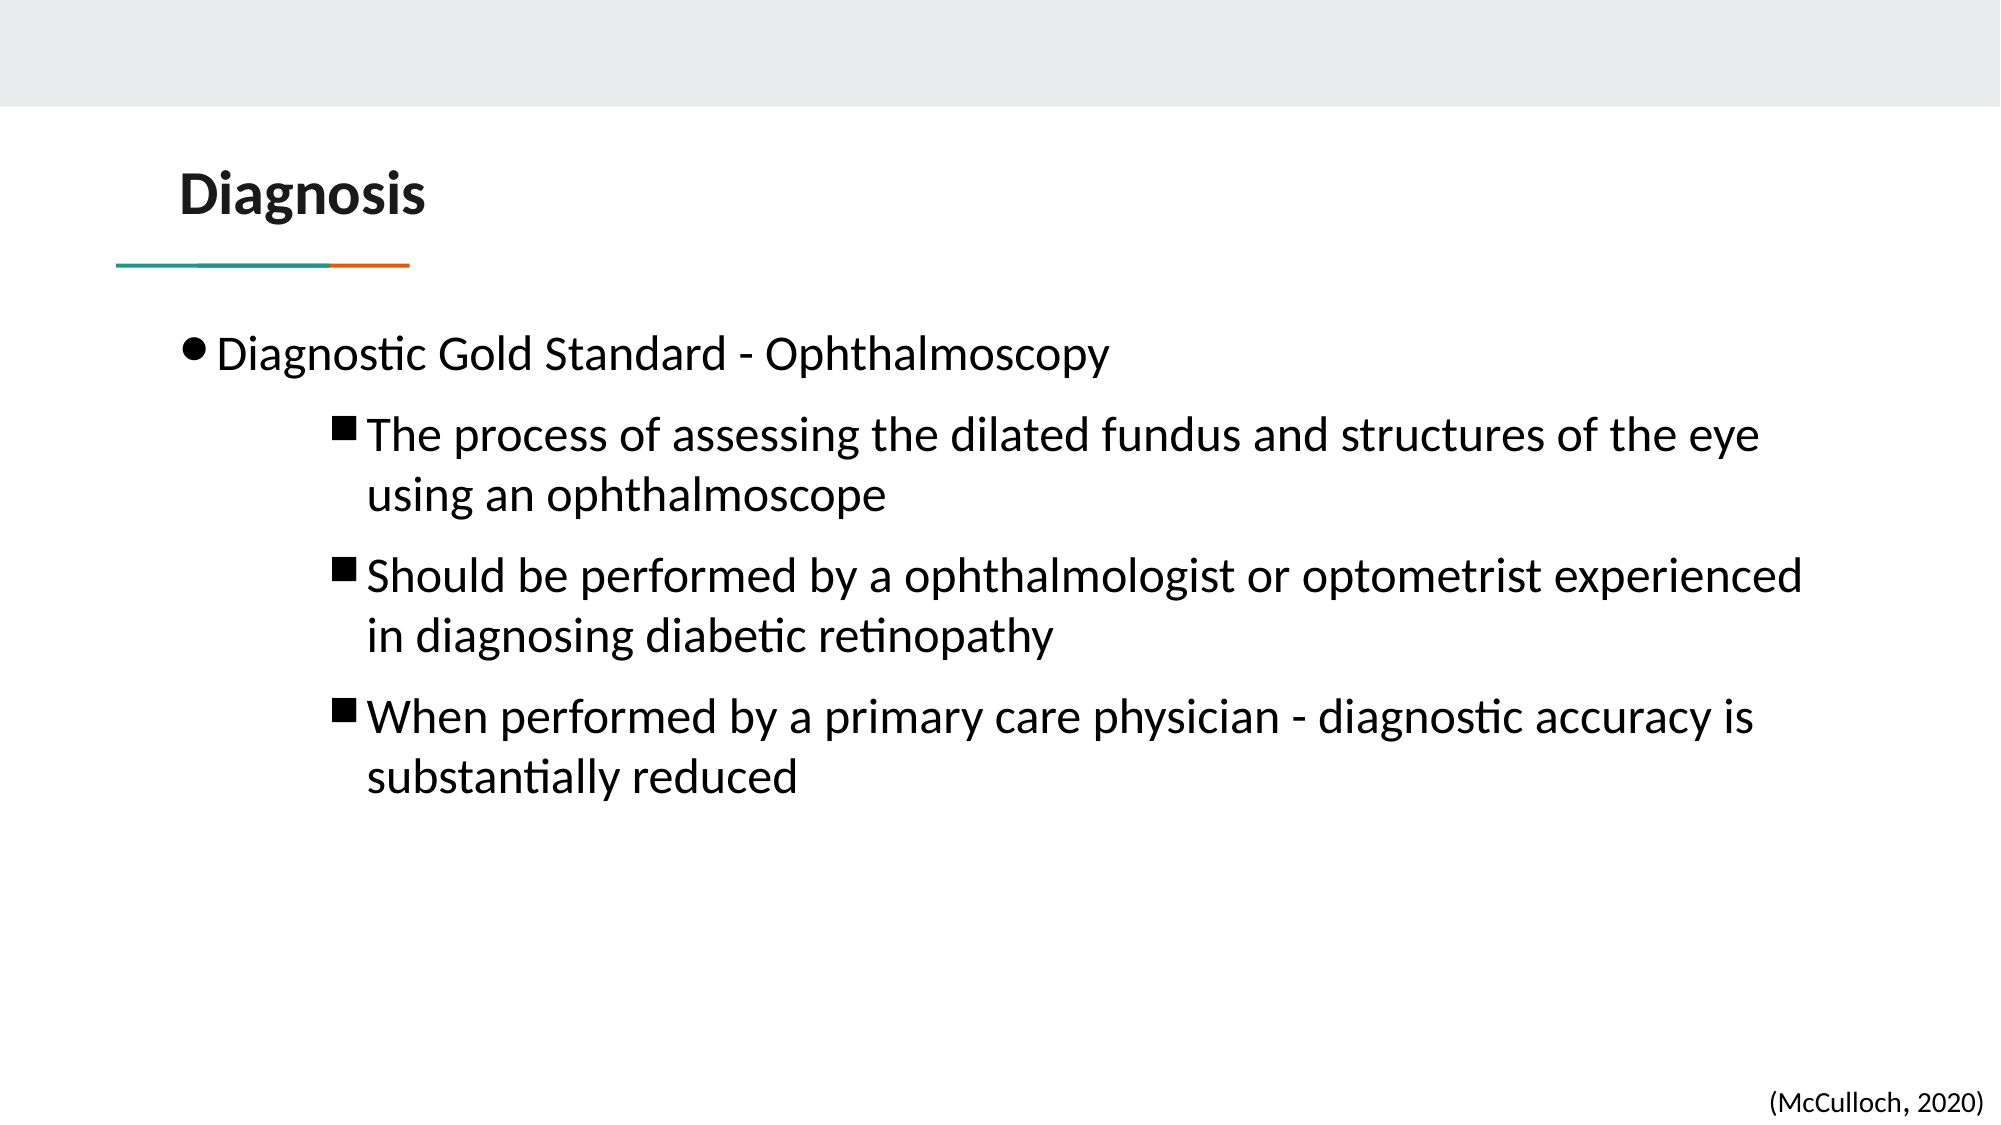

# Diagnosis
Diagnostic Gold Standard - Ophthalmoscopy
The process of assessing the dilated fundus and structures of the eye using an ophthalmoscope
Should be performed by a ophthalmologist or optometrist experienced in diagnosing diabetic retinopathy
When performed by a primary care physician - diagnostic accuracy is substantially reduced
(McCulloch, 2020)